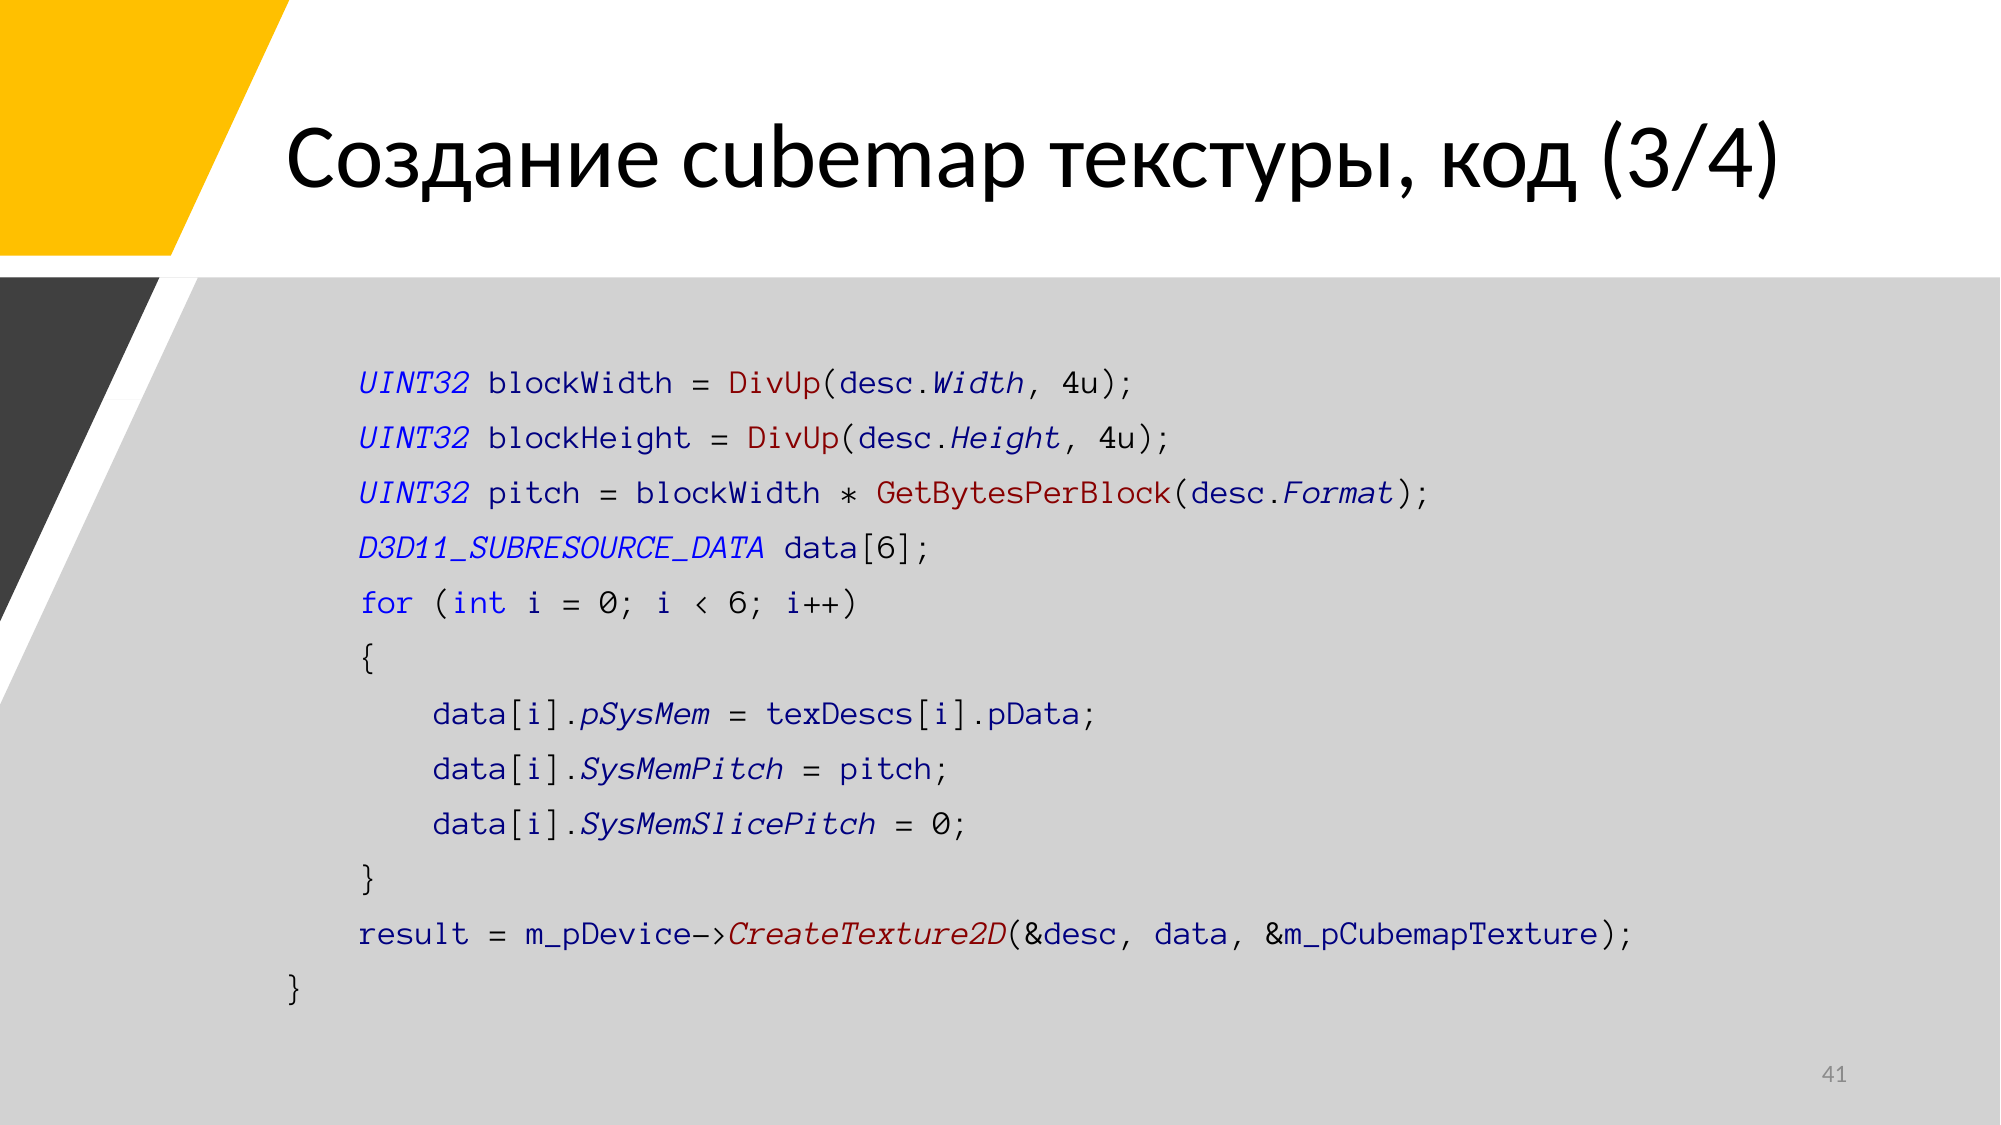

# Создание cubemap текстуры, код (3/4)

    UINT32 blockWidth = DivUp(desc.Width, 4u);
    UINT32 blockHeight = DivUp(desc.Height, 4u);
    UINT32 pitch = blockWidth * GetBytesPerBlock(desc.Format);
    D3D11_SUBRESOURCE_DATA data[6];
    for (int i = 0; i < 6; i++)
    {
        data[i].pSysMem = texDescs[i].pData;
        data[i].SysMemPitch = pitch;
        data[i].SysMemSlicePitch = 0;
    }
    result = m_pDevice->CreateTexture2D(&desc, data, &m_pCubemapTexture);
}
41